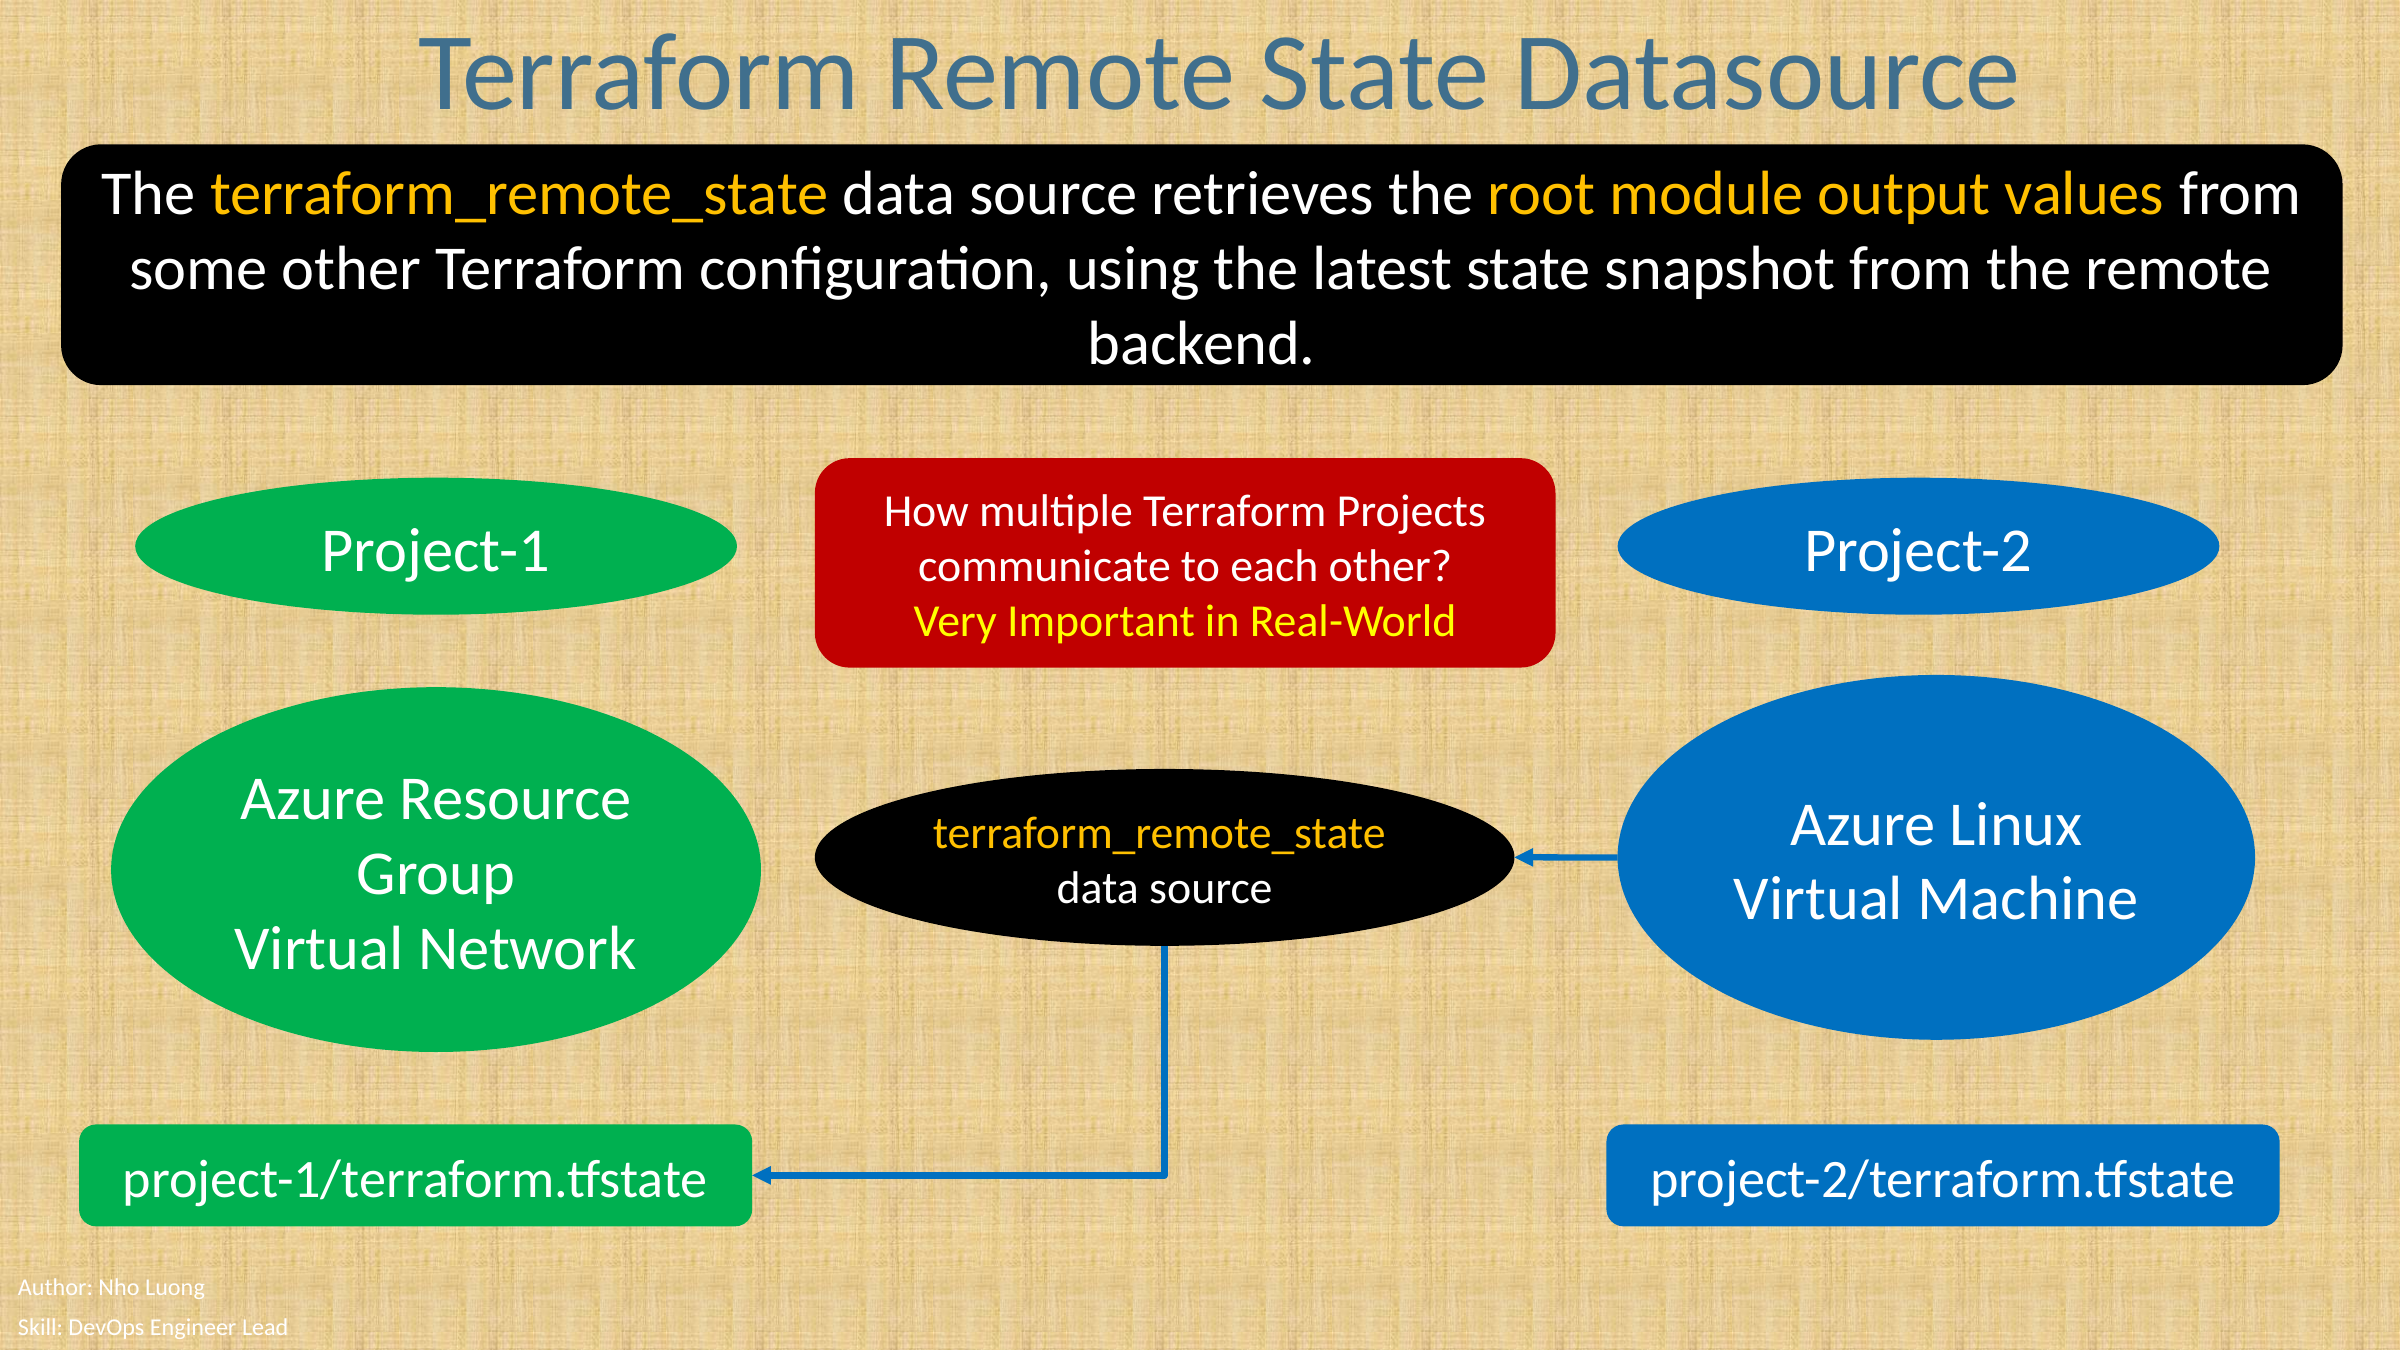

# Terraform Remote State Datasource
The terraform_remote_state data source retrieves the root module output values from some other Terraform configuration, using the latest state snapshot from the remote backend.
How multiple Terraform Projects communicate to each other?
Very Important in Real-World
Project-1
Project-2
Azure Linux Virtual Machine
Azure Resource Group
Virtual Network
terraform_remote_state data source
project-1/terraform.tfstate
project-2/terraform.tfstate
Author: Nho Luong
Skill: DevOps Engineer Lead